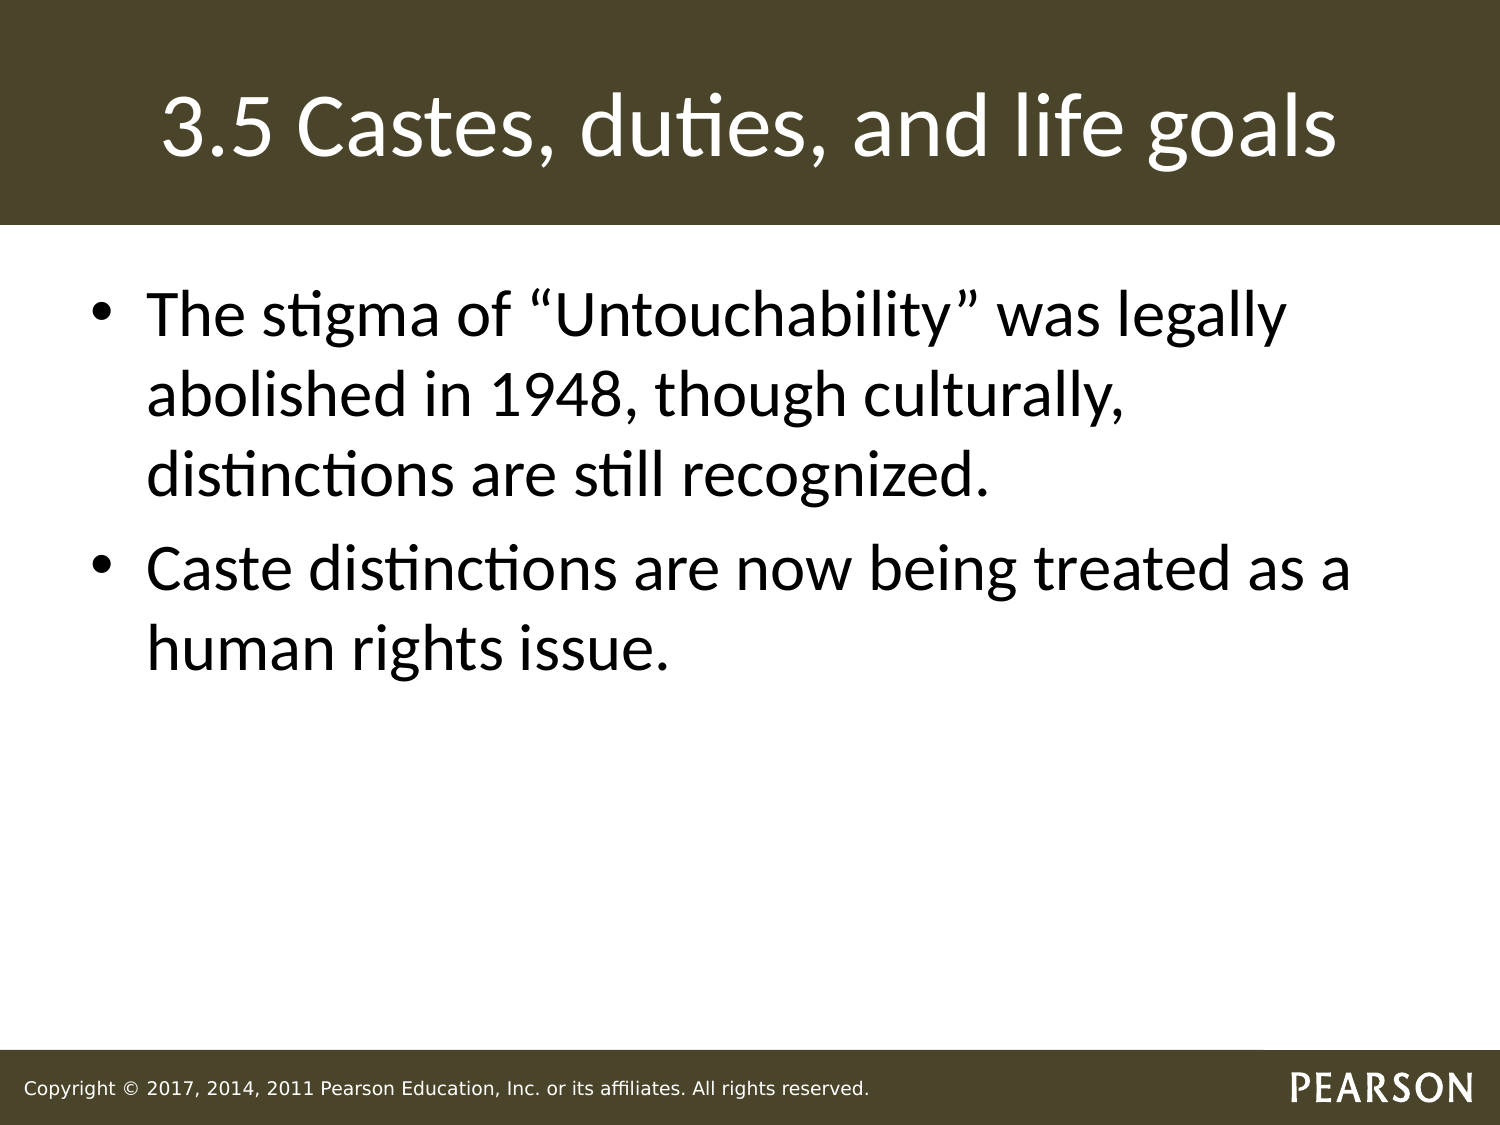

# 3.5 Castes, duties, and life goals
The stigma of “Untouchability” was legally abolished in 1948, though culturally, distinctions are still recognized.
Caste distinctions are now being treated as a human rights issue.